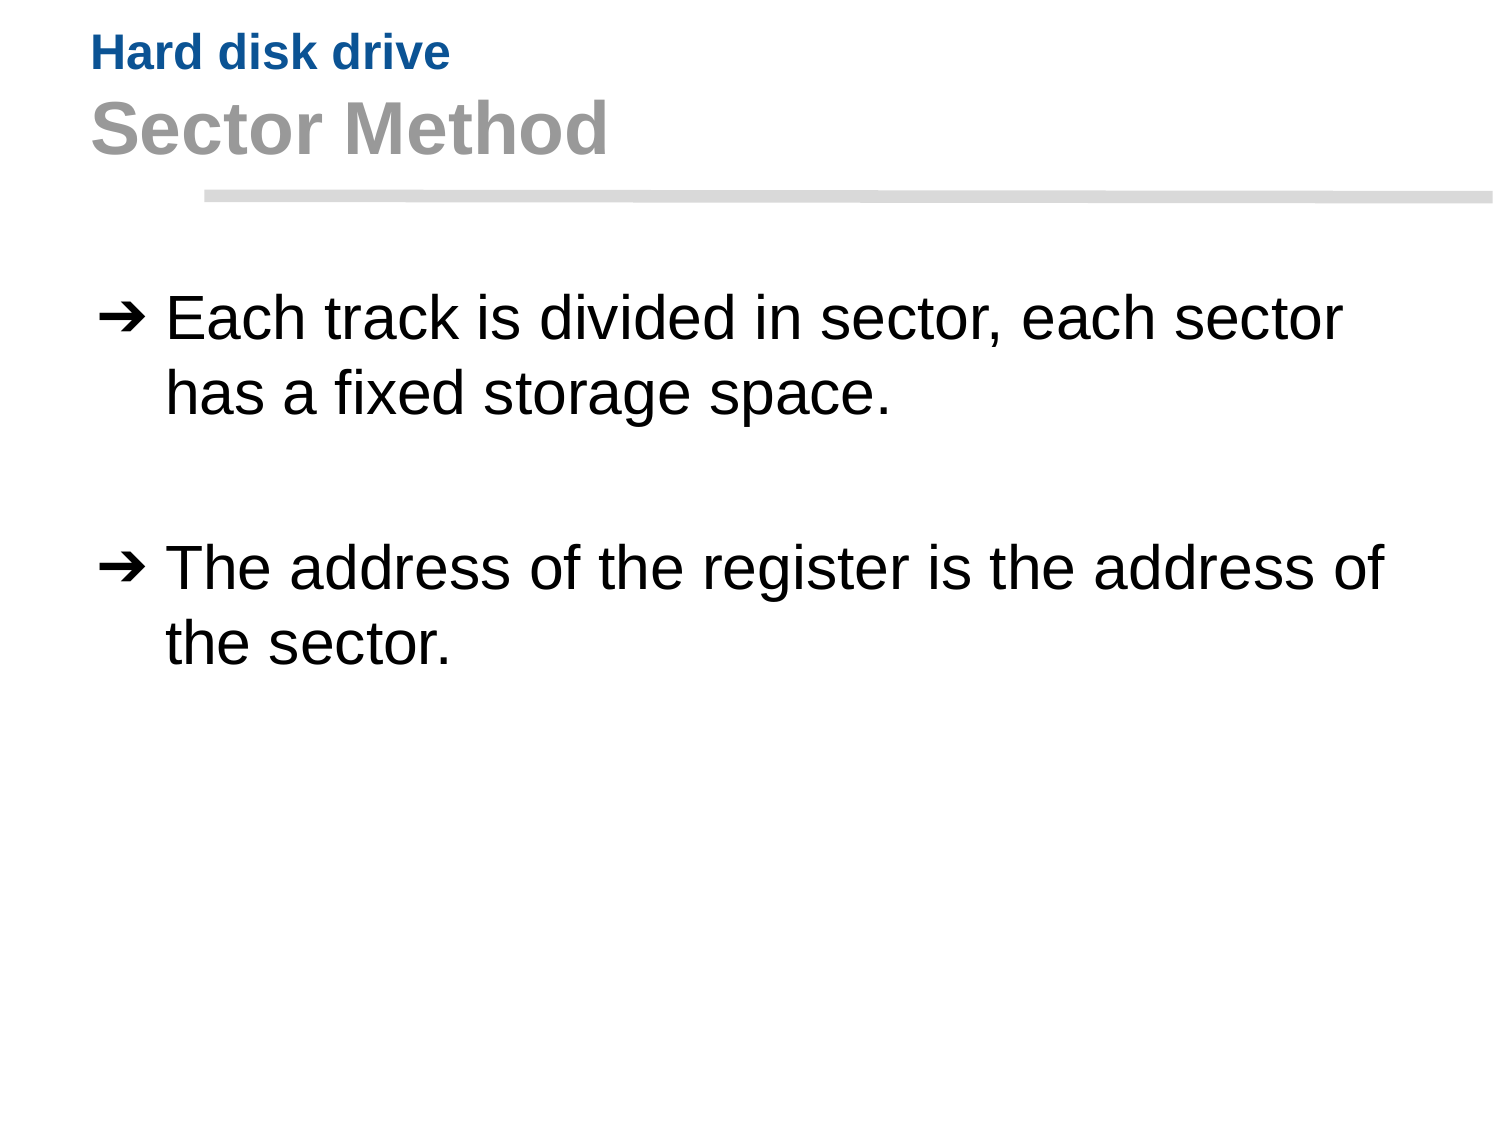

# Hard disk drive Sector Method
Each track is divided in sector, each sector has a fixed storage space.

The address of the register is the address of the sector.